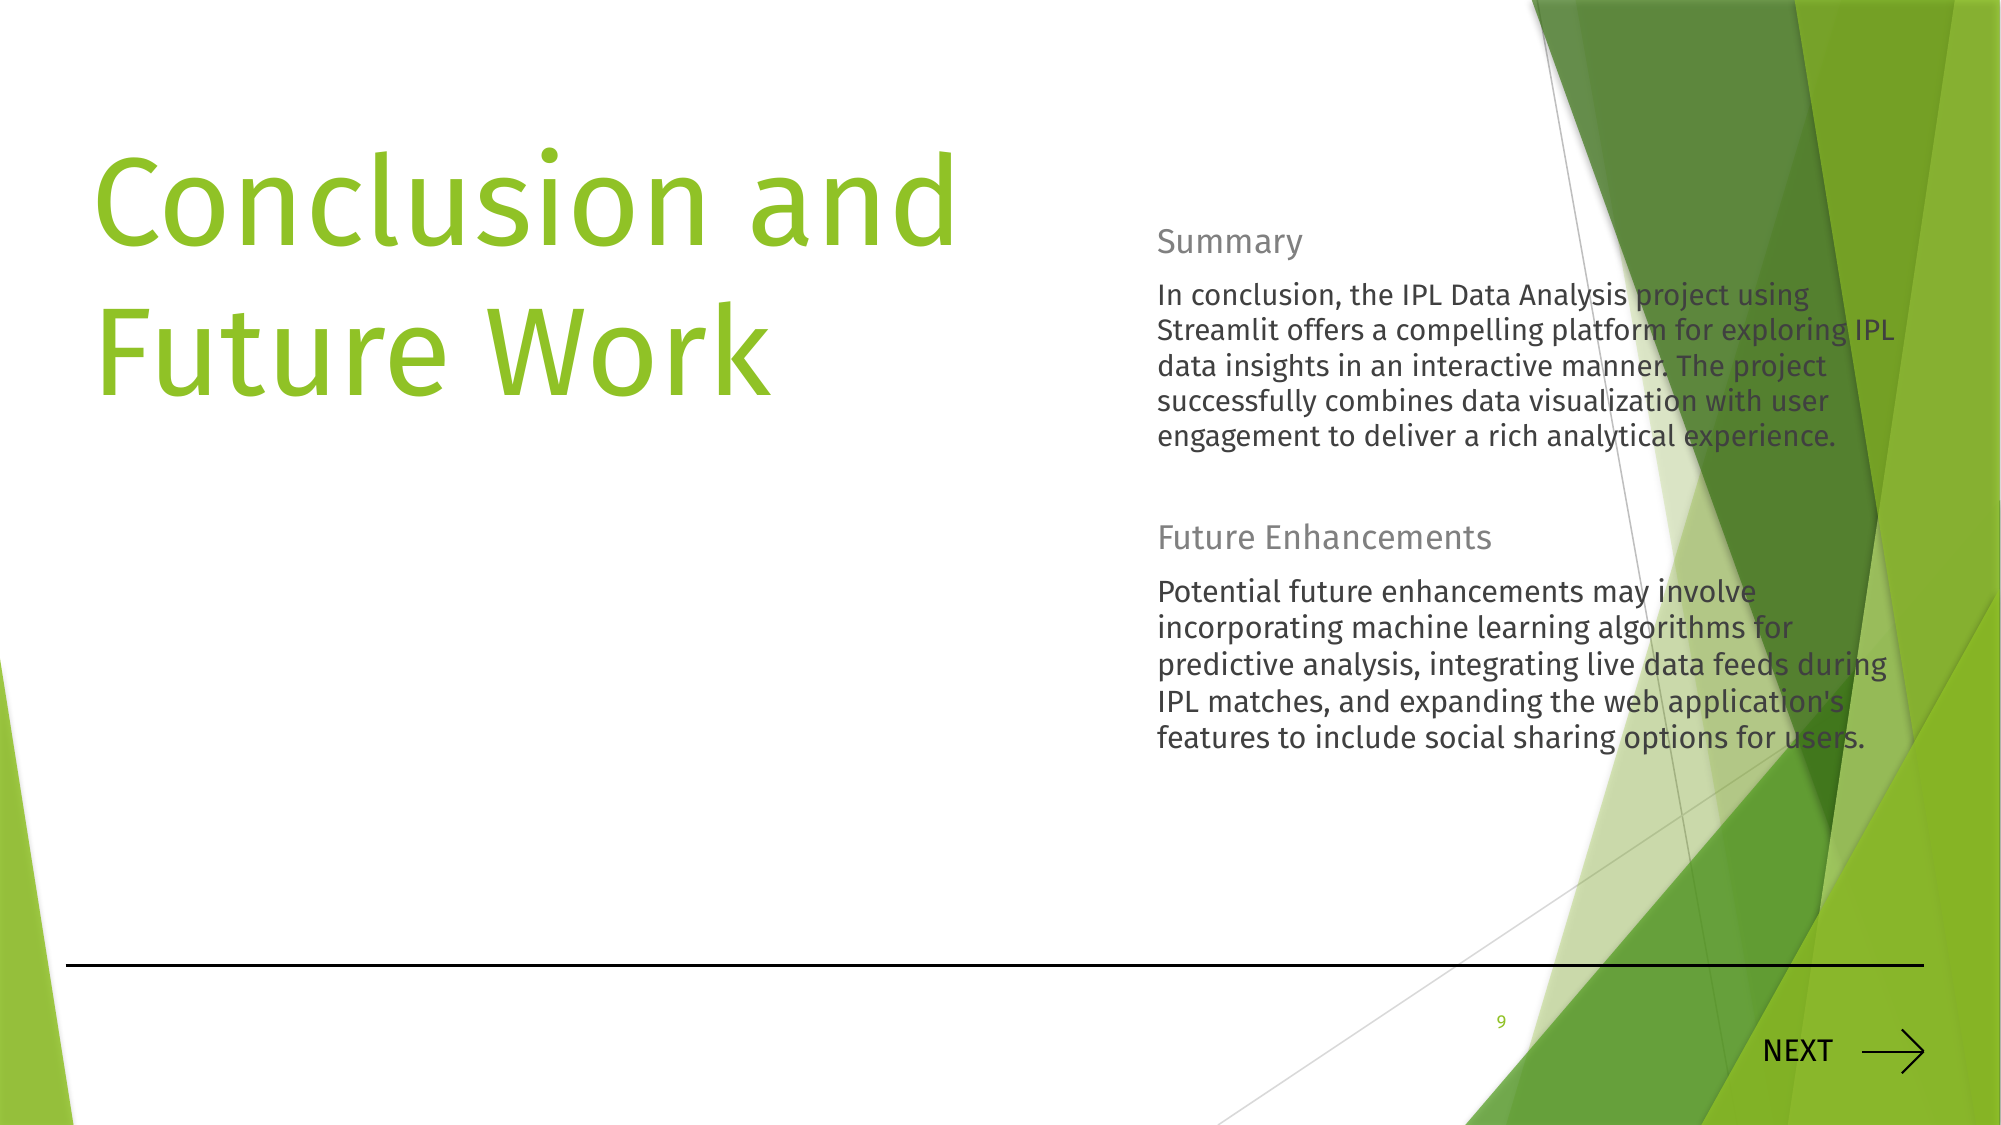

# Conclusion and Future Work
Summary
In conclusion, the IPL Data Analysis project using Streamlit offers a compelling platform for exploring IPL data insights in an interactive manner. The project successfully combines data visualization with user engagement to deliver a rich analytical experience.
Future Enhancements
Potential future enhancements may involve incorporating machine learning algorithms for predictive analysis, integrating live data feeds during IPL matches, and expanding the web application's features to include social sharing options for users.
9